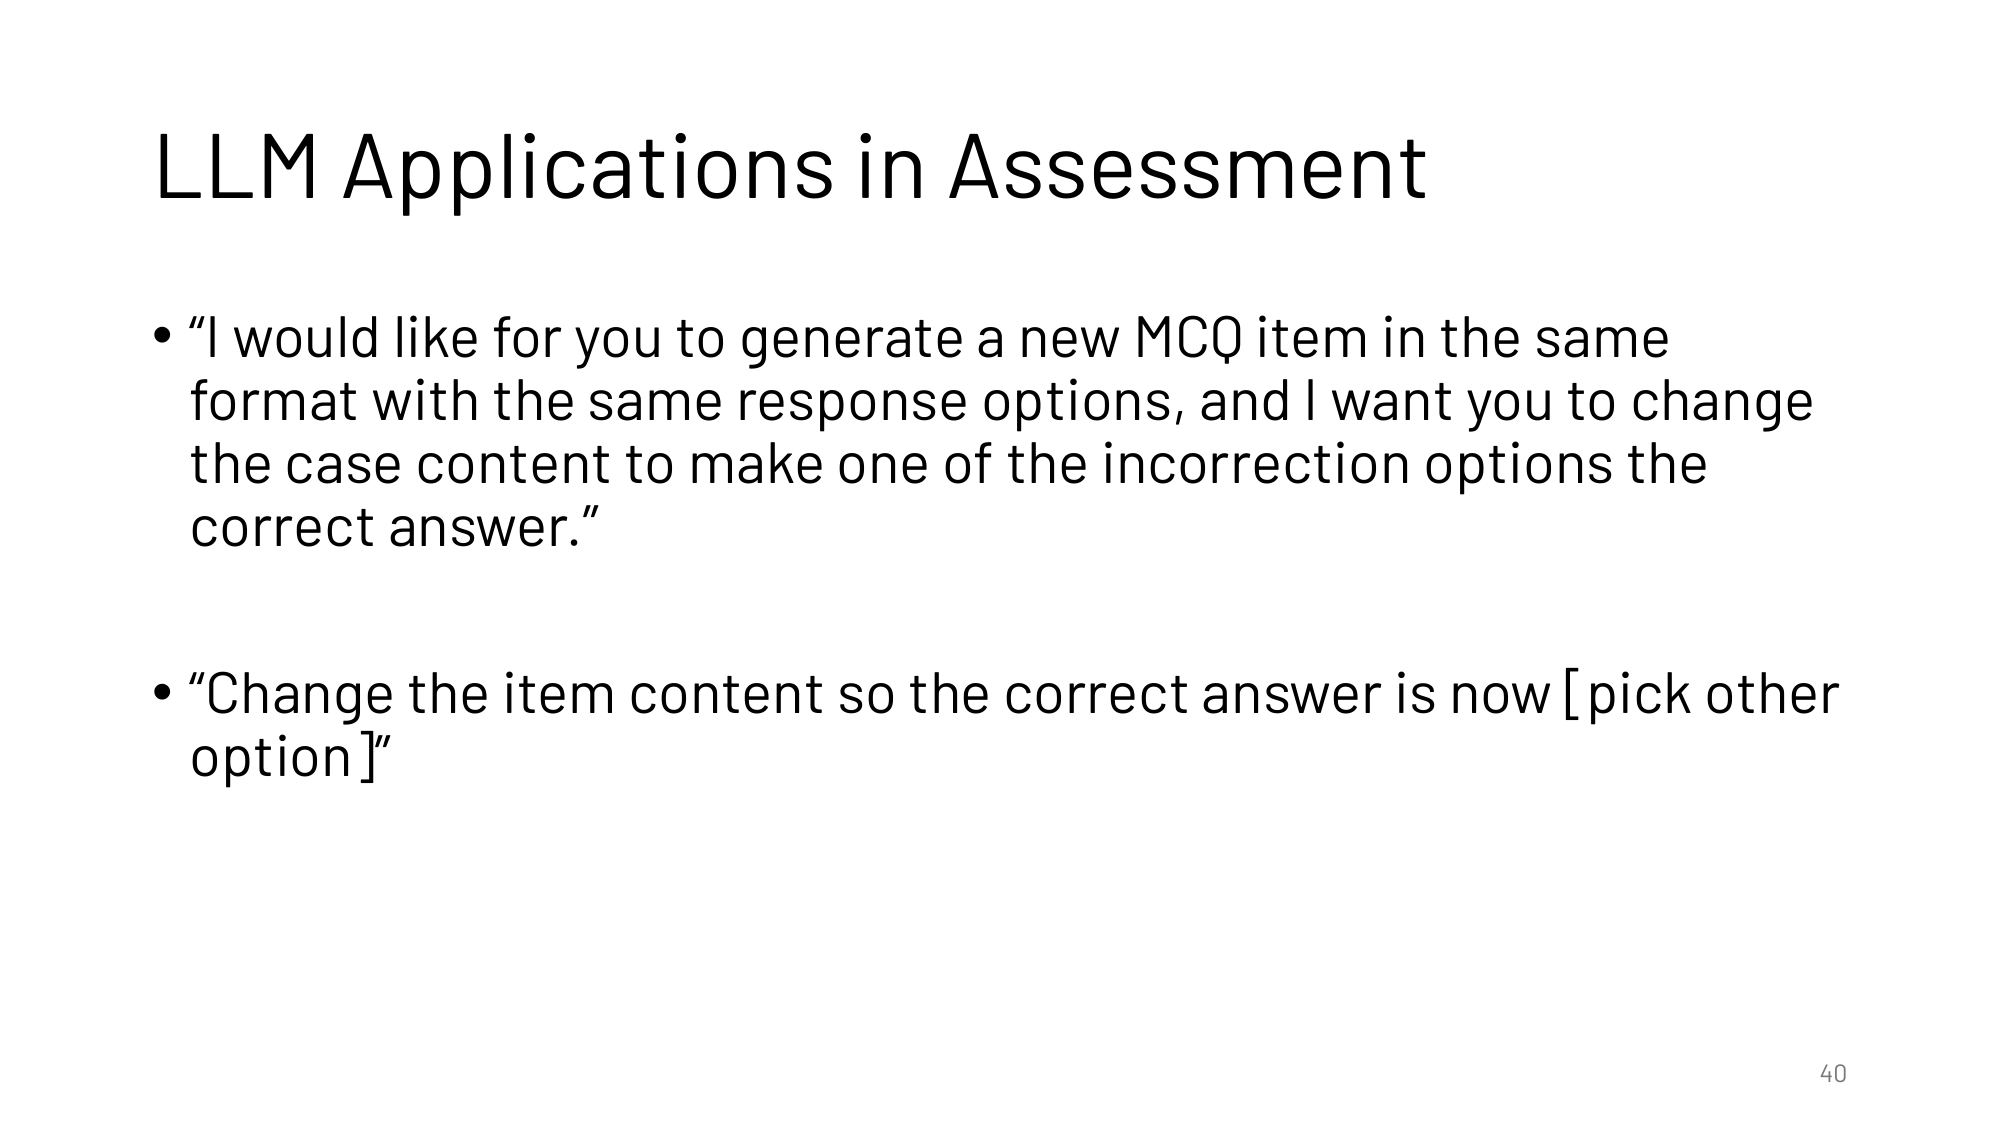

# LLM Applications in Assessment
“I would like for you to generate a new MCQ item in the same format with the same response options, and I want you to change the case content to make one of the incorrection options the correct answer.”

“Change the item content so the correct answer is now [pick other option]”
40